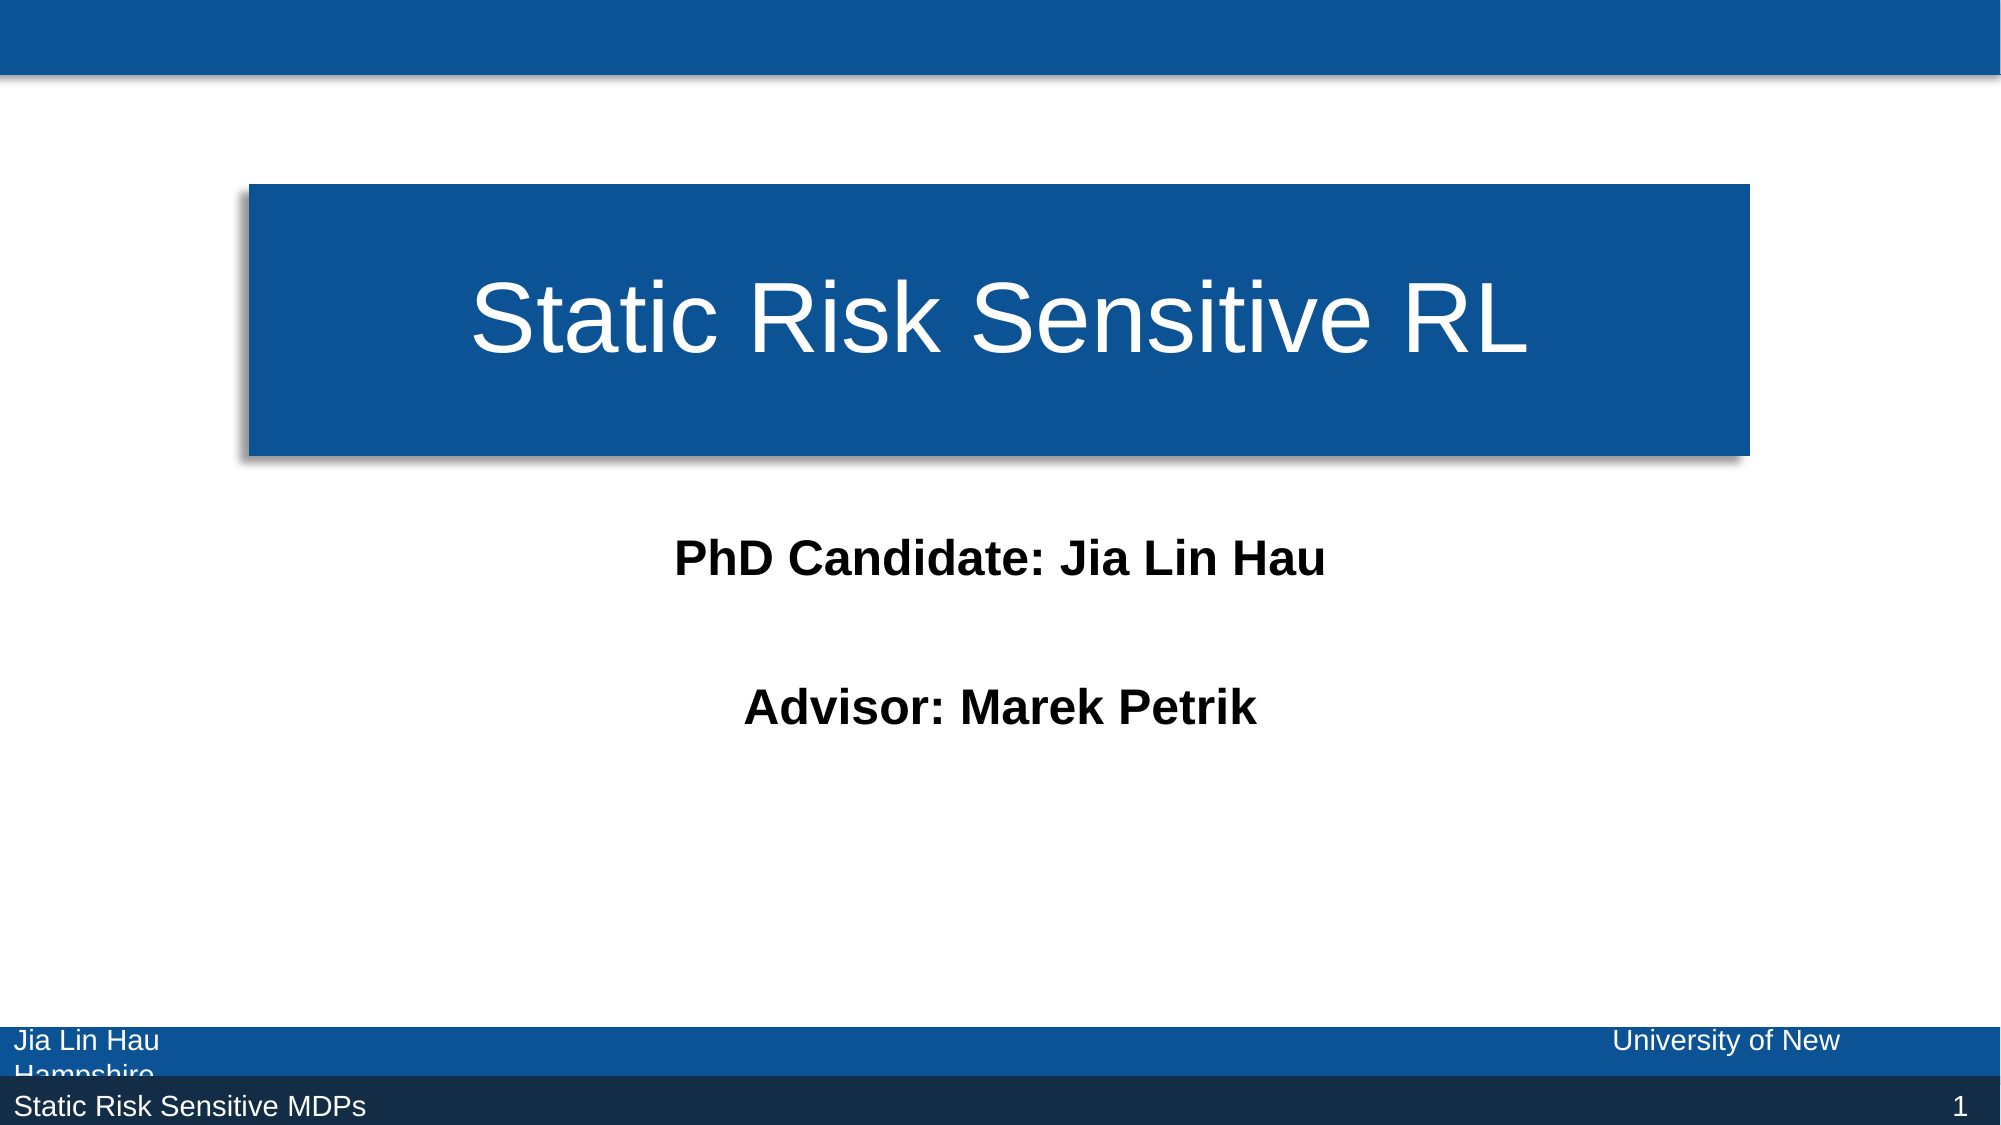

# Static Risk Sensitive RL
PhD Candidate: Jia Lin Hau

Advisor: Marek Petrik
Collaborators: Erick Delage, Esther Derman, Mohammad Ghavamzadeh

1